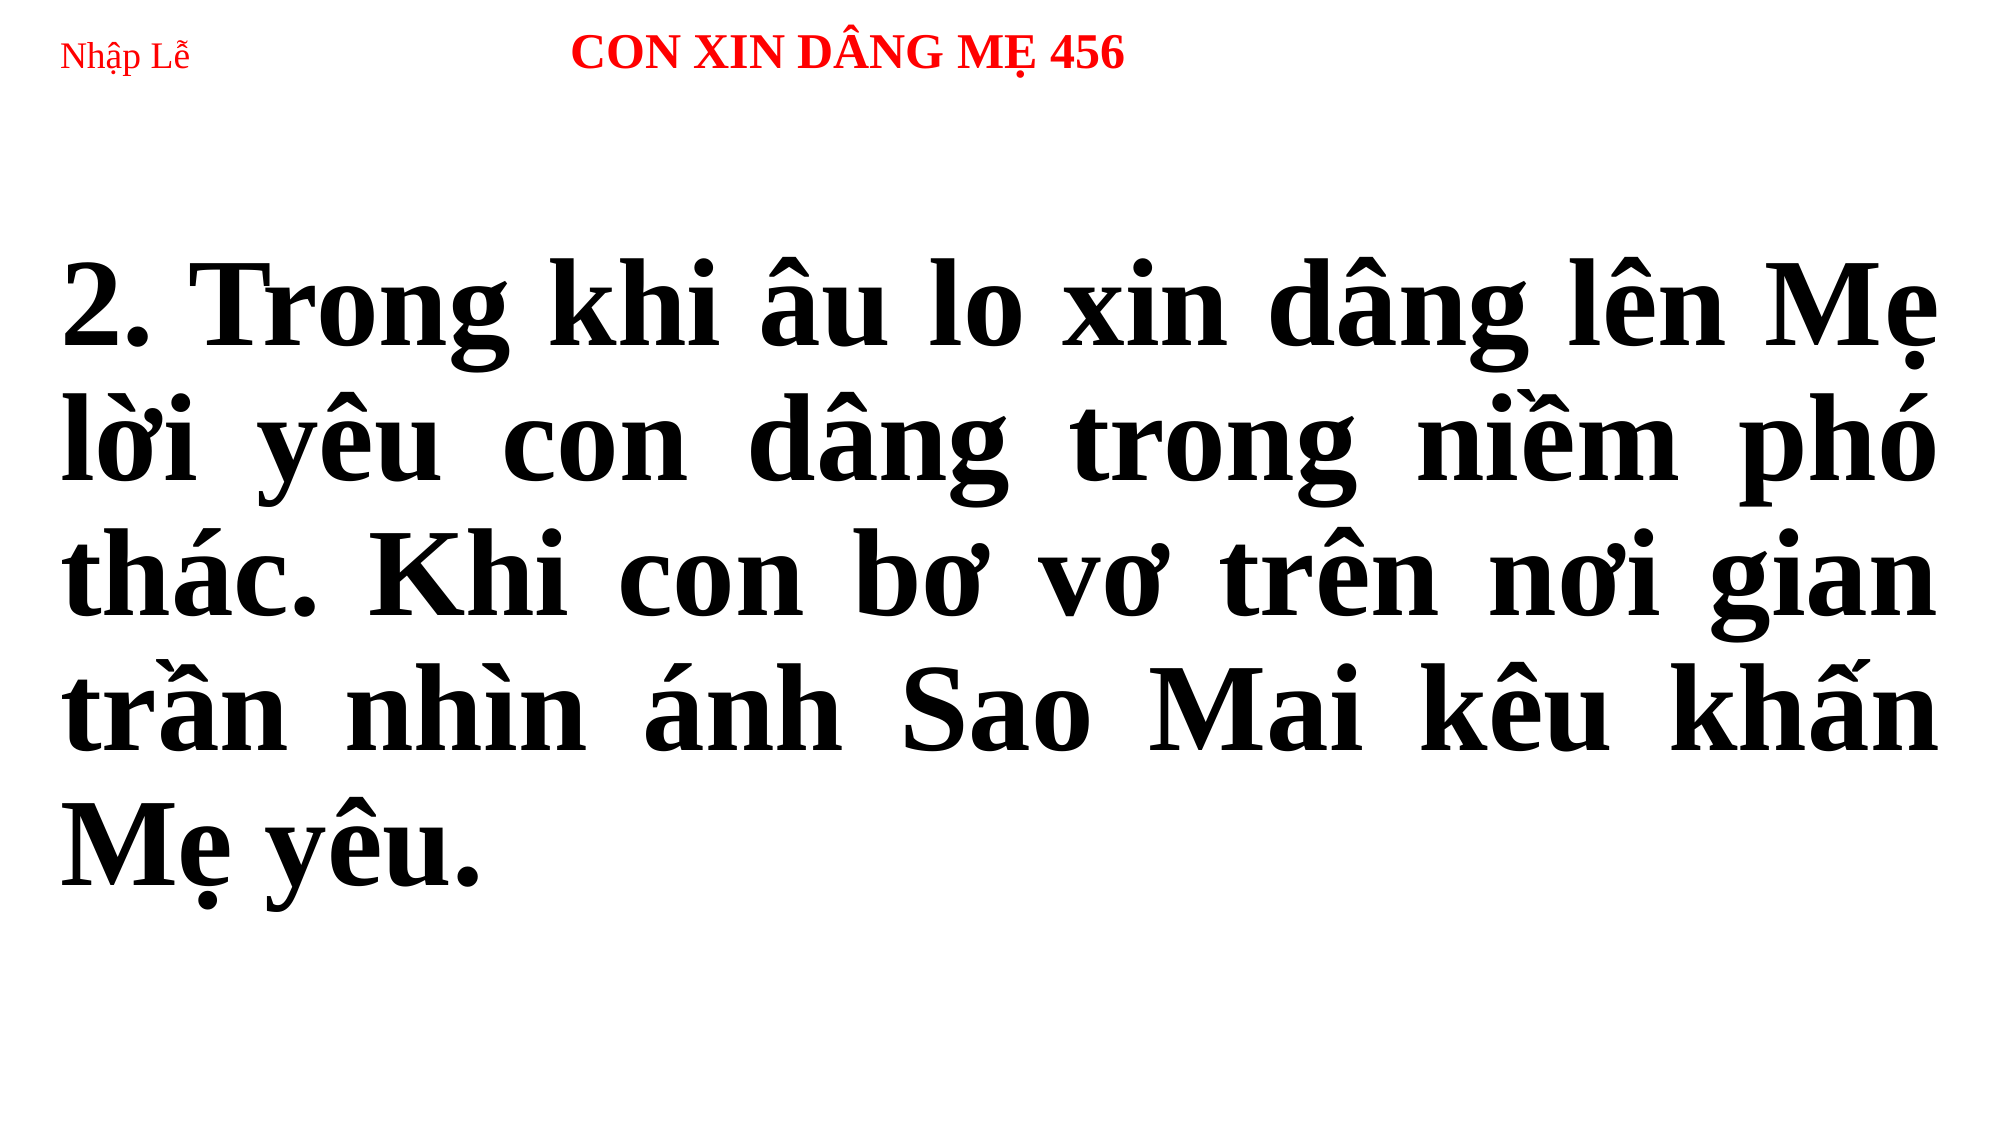

# Nhập Lễ                                        CON XIN DÂNG MẸ 456
2. Trong khi âu lo xin dâng lên Mẹ lời yêu con dâng trong niềm phó thác. Khi con bơ vơ trên nơi gian trần nhìn ánh Sao Mai kêu khấn Mẹ yêu.